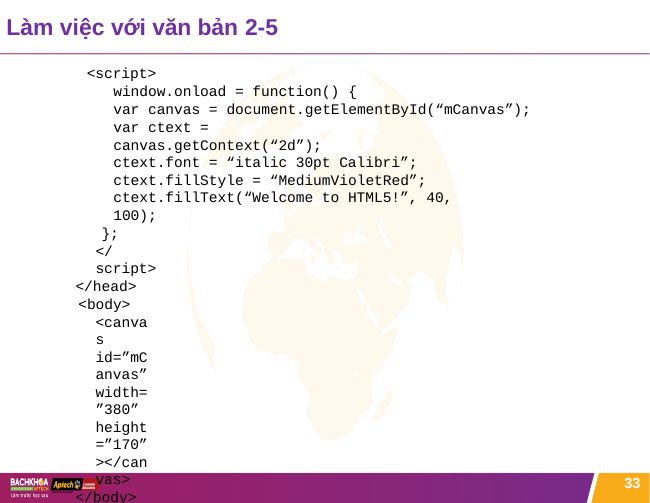

# Làm việc với văn bản 2-5
<script>
window.onload = function() {
var canvas = document.getElementById(“mCanvas”);
var ctext = canvas.getContext(“2d”);  ctext.font = “italic 30pt Calibri”;
ctext.fillStyle = “MediumVioletRed”;  ctext.fillText(“Welcome to HTML5!”, 40, 100);
};
</script>
</head>
<body>
<canvas id=”mCanvas” width=”380” height=”170”></canvas>
</body>
</html>
33